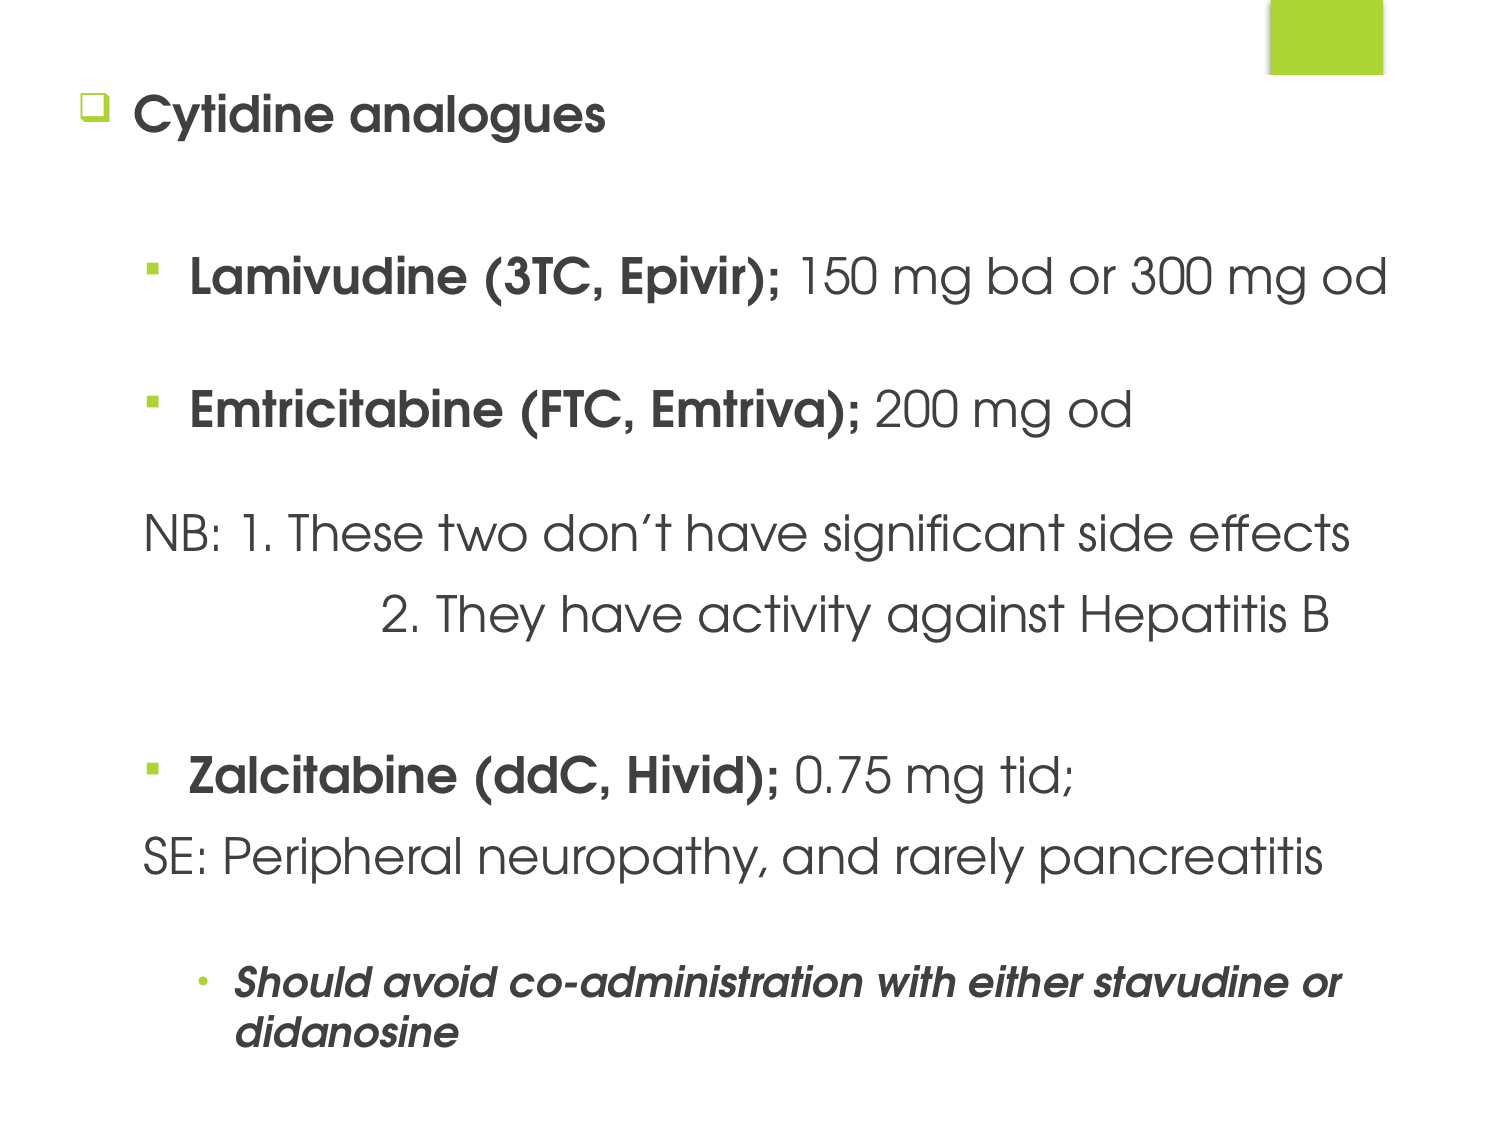

Cytidine analogues

Lamivudine (3TC, Epivir); 150 mg bd or 300 mg od

Emtricitabine (FTC, Emtriva); 200 mg od

NB: 1. These two don’t have significant side effects
		   2. They have activity against Hepatitis B

Zalcitabine (ddC, Hivid); 0.75 mg tid;
SE: Peripheral neuropathy, and rarely pancreatitis

Should avoid co-administration with either stavudine or didanosine